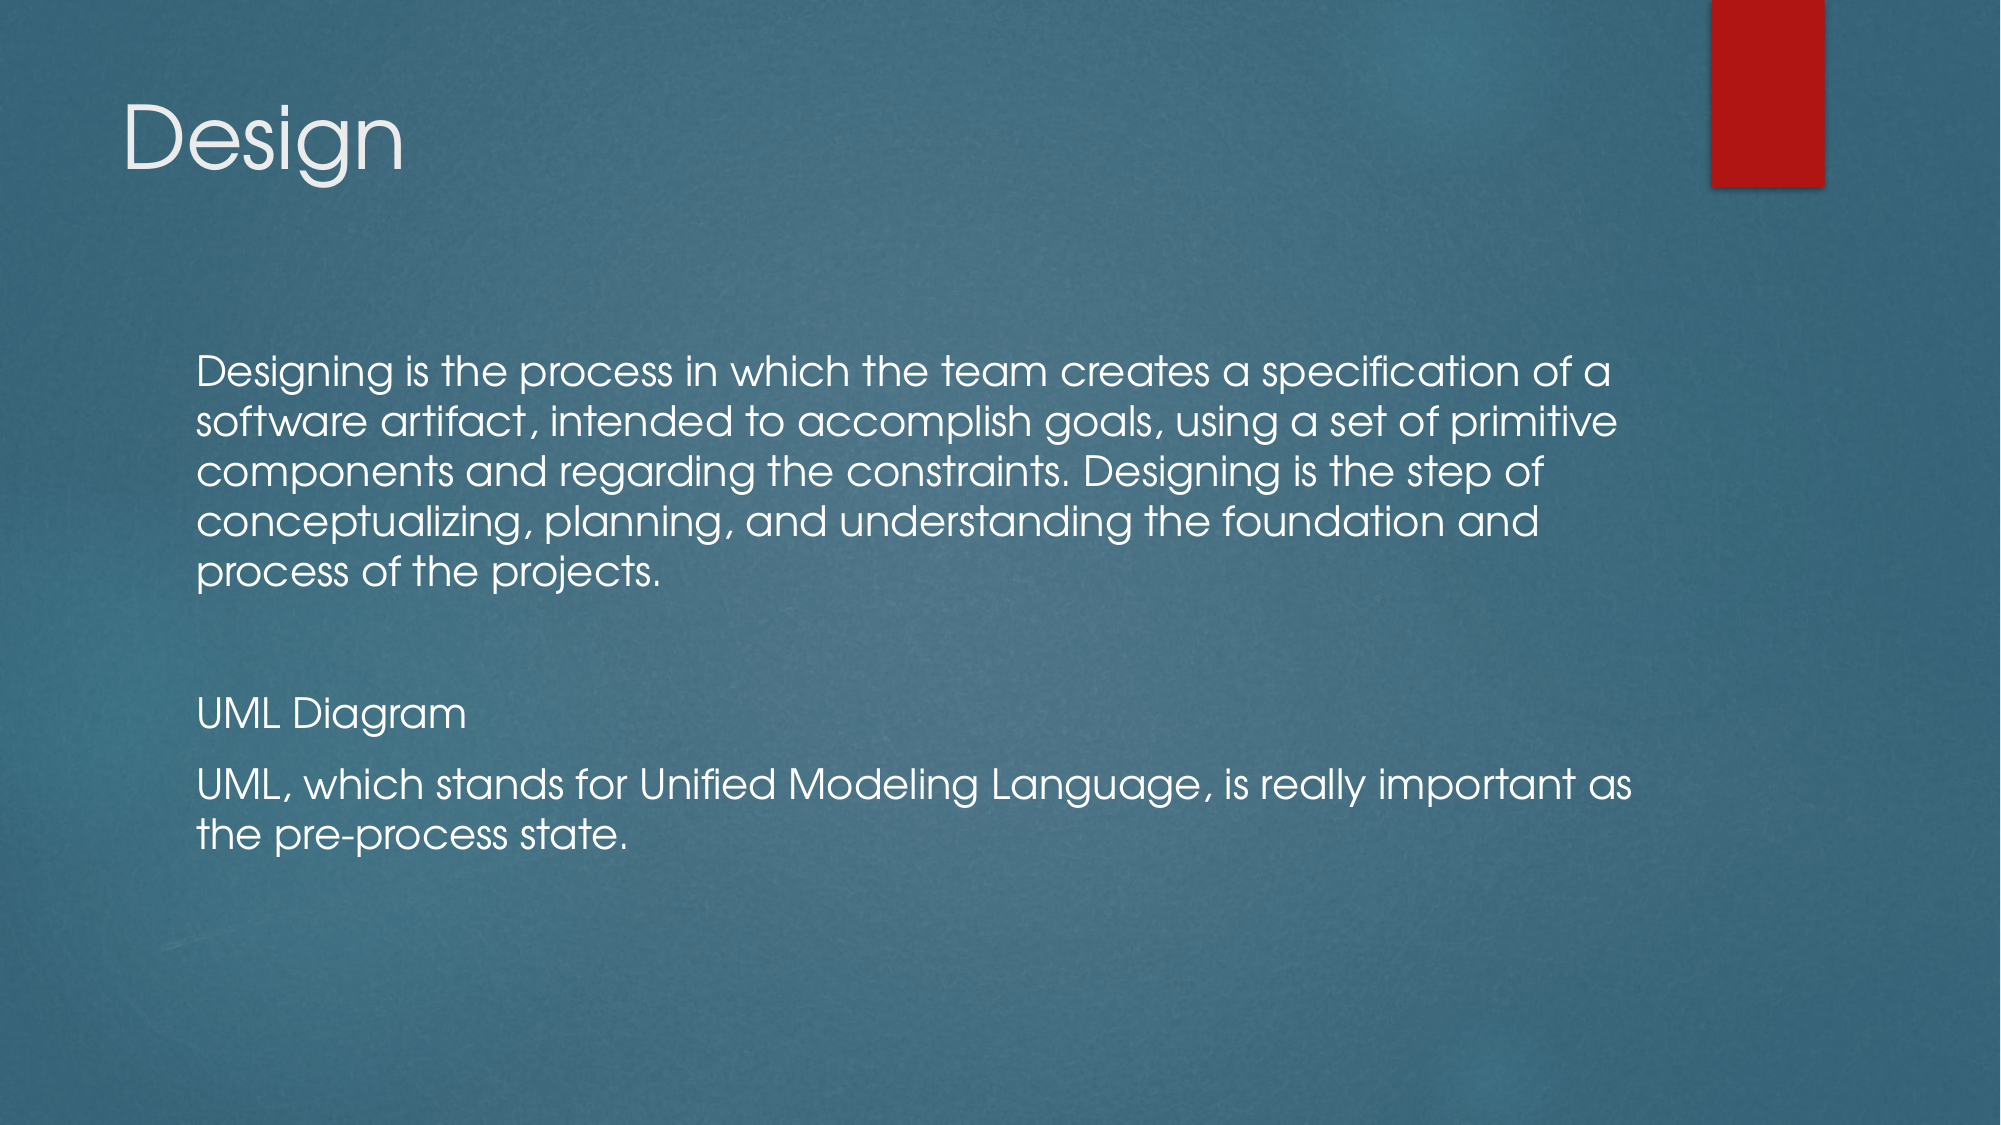

# Design
Designing is the process in which the team creates a specification of a software artifact, intended to accomplish goals, using a set of primitive components and regarding the constraints. Designing is the step of conceptualizing, planning, and understanding the foundation and process of the projects.

UML Diagram
UML, which stands for Unified Modeling Language, is really important as the pre-process state.